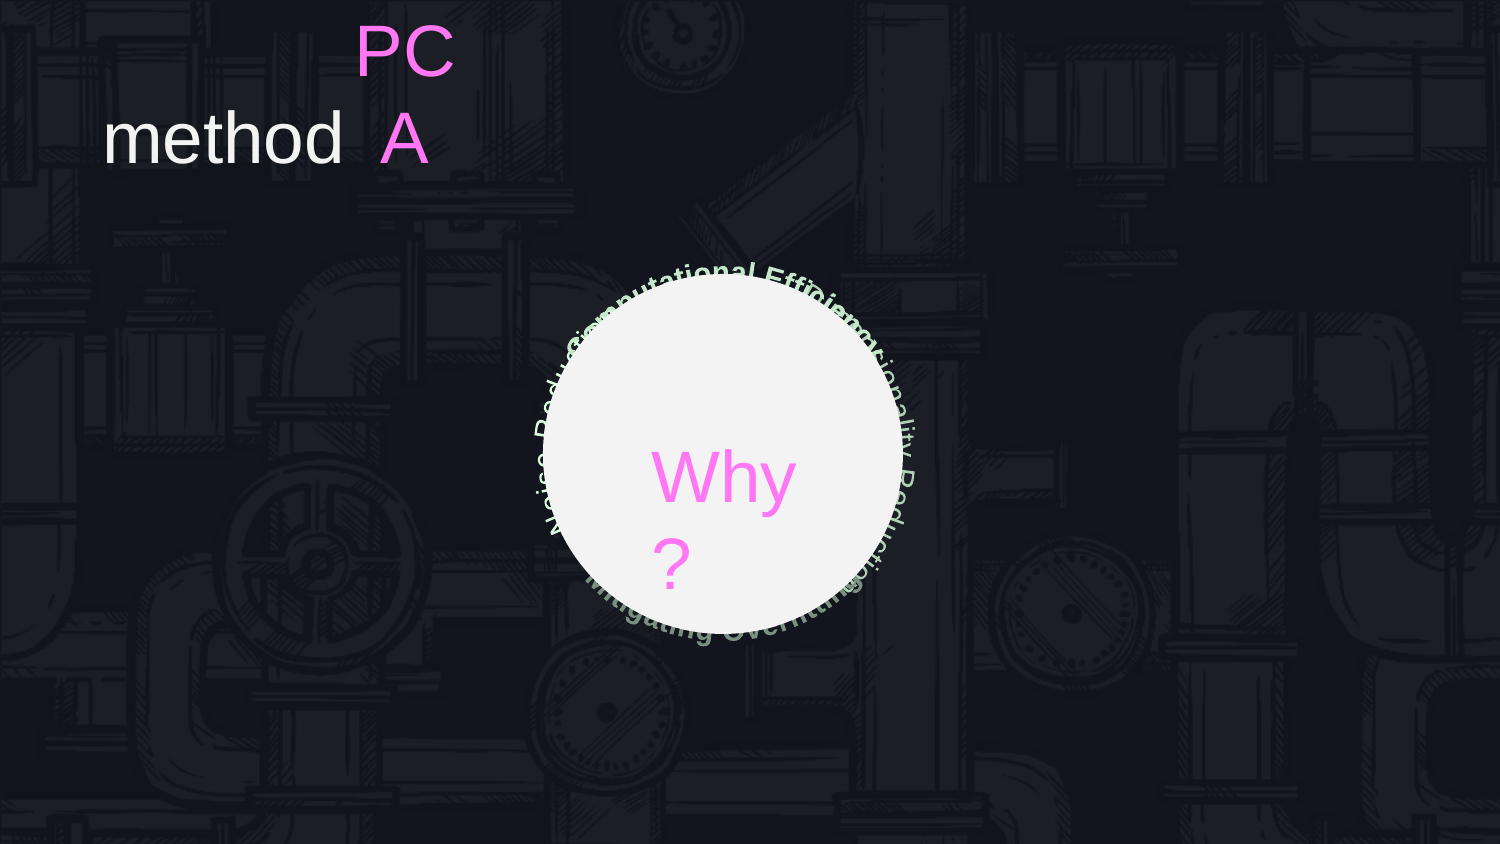

PCA
# method
 Dimensionality Reduction
Mitigating Overfitting

Computational Efficiency
 Noise Reduction
Why?
Mitigating Overfitting